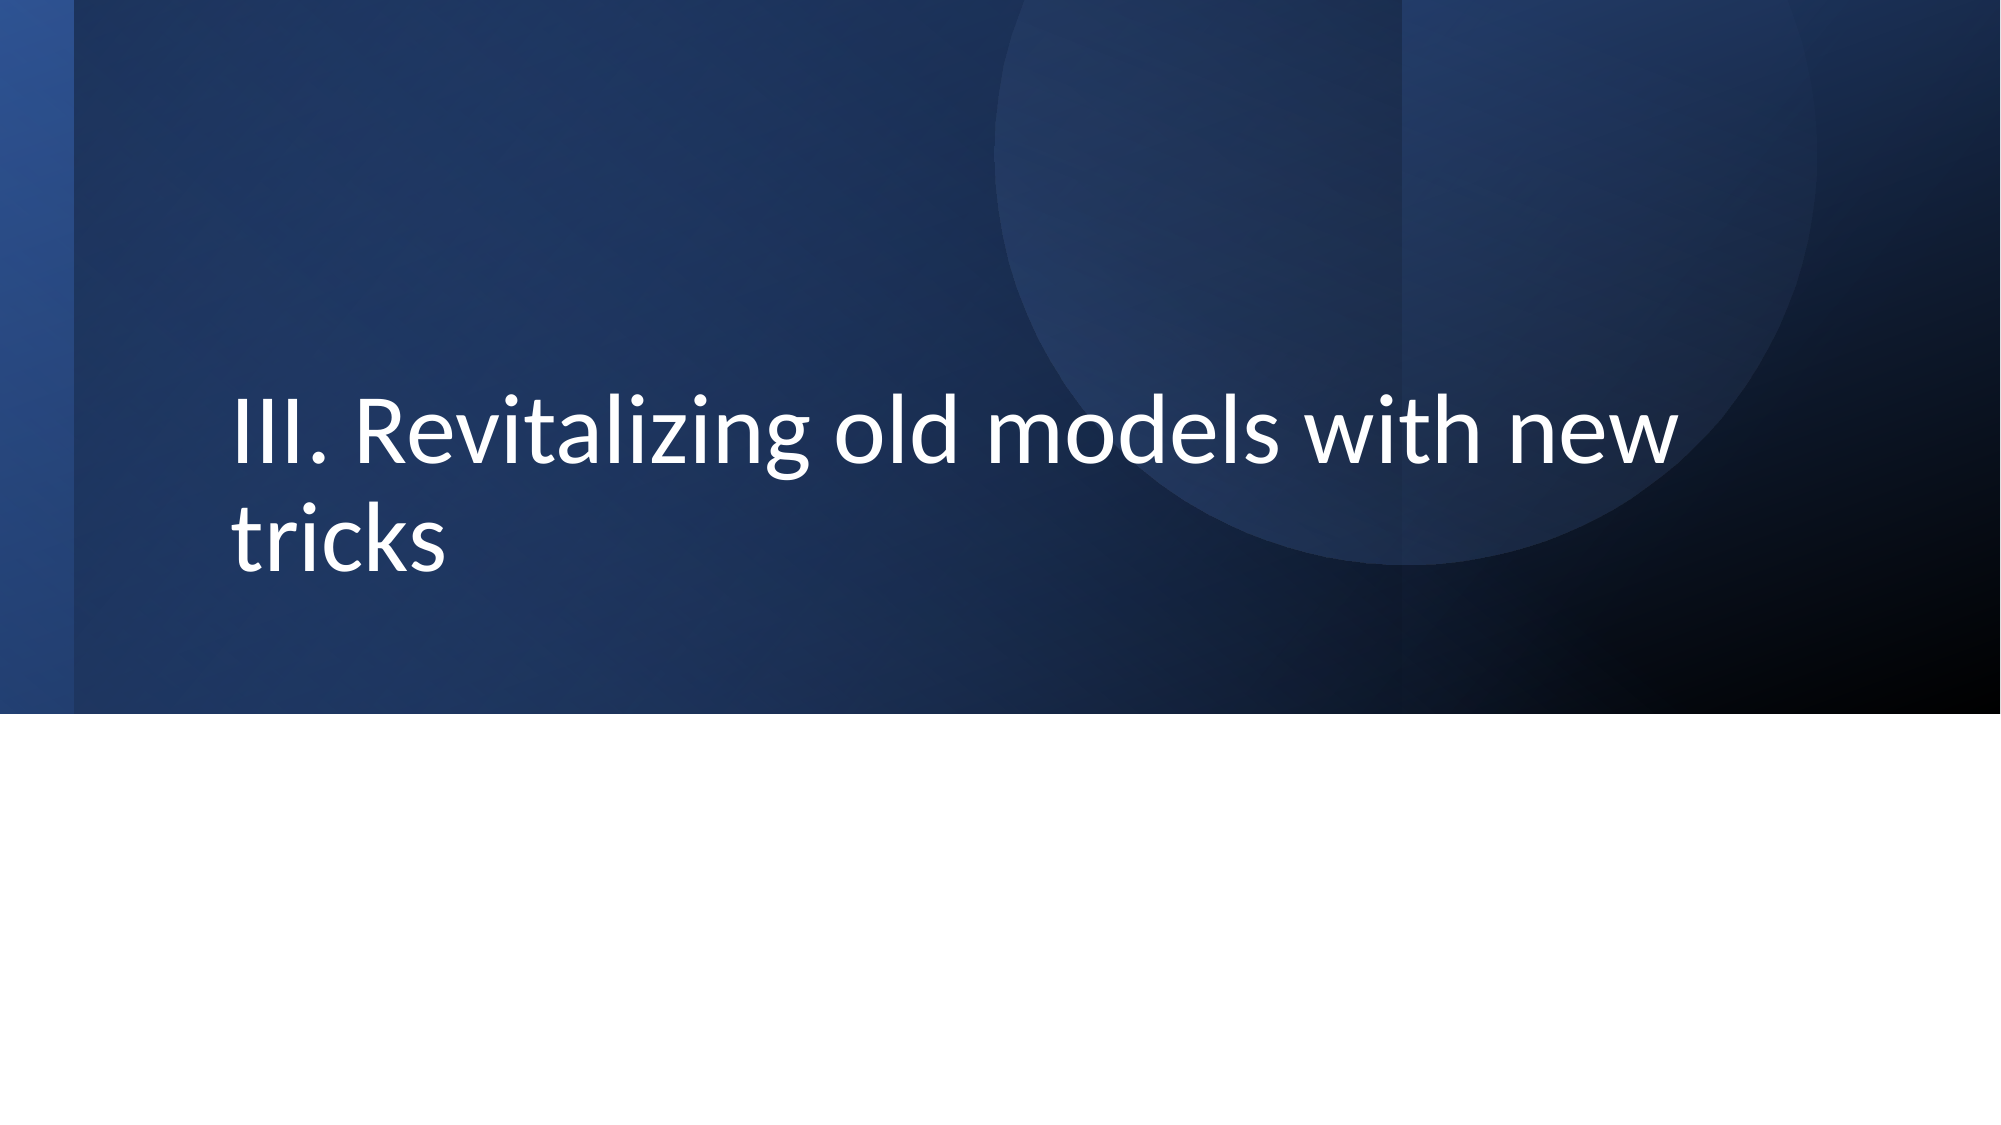

# III. Revitalizing old models with new tricks